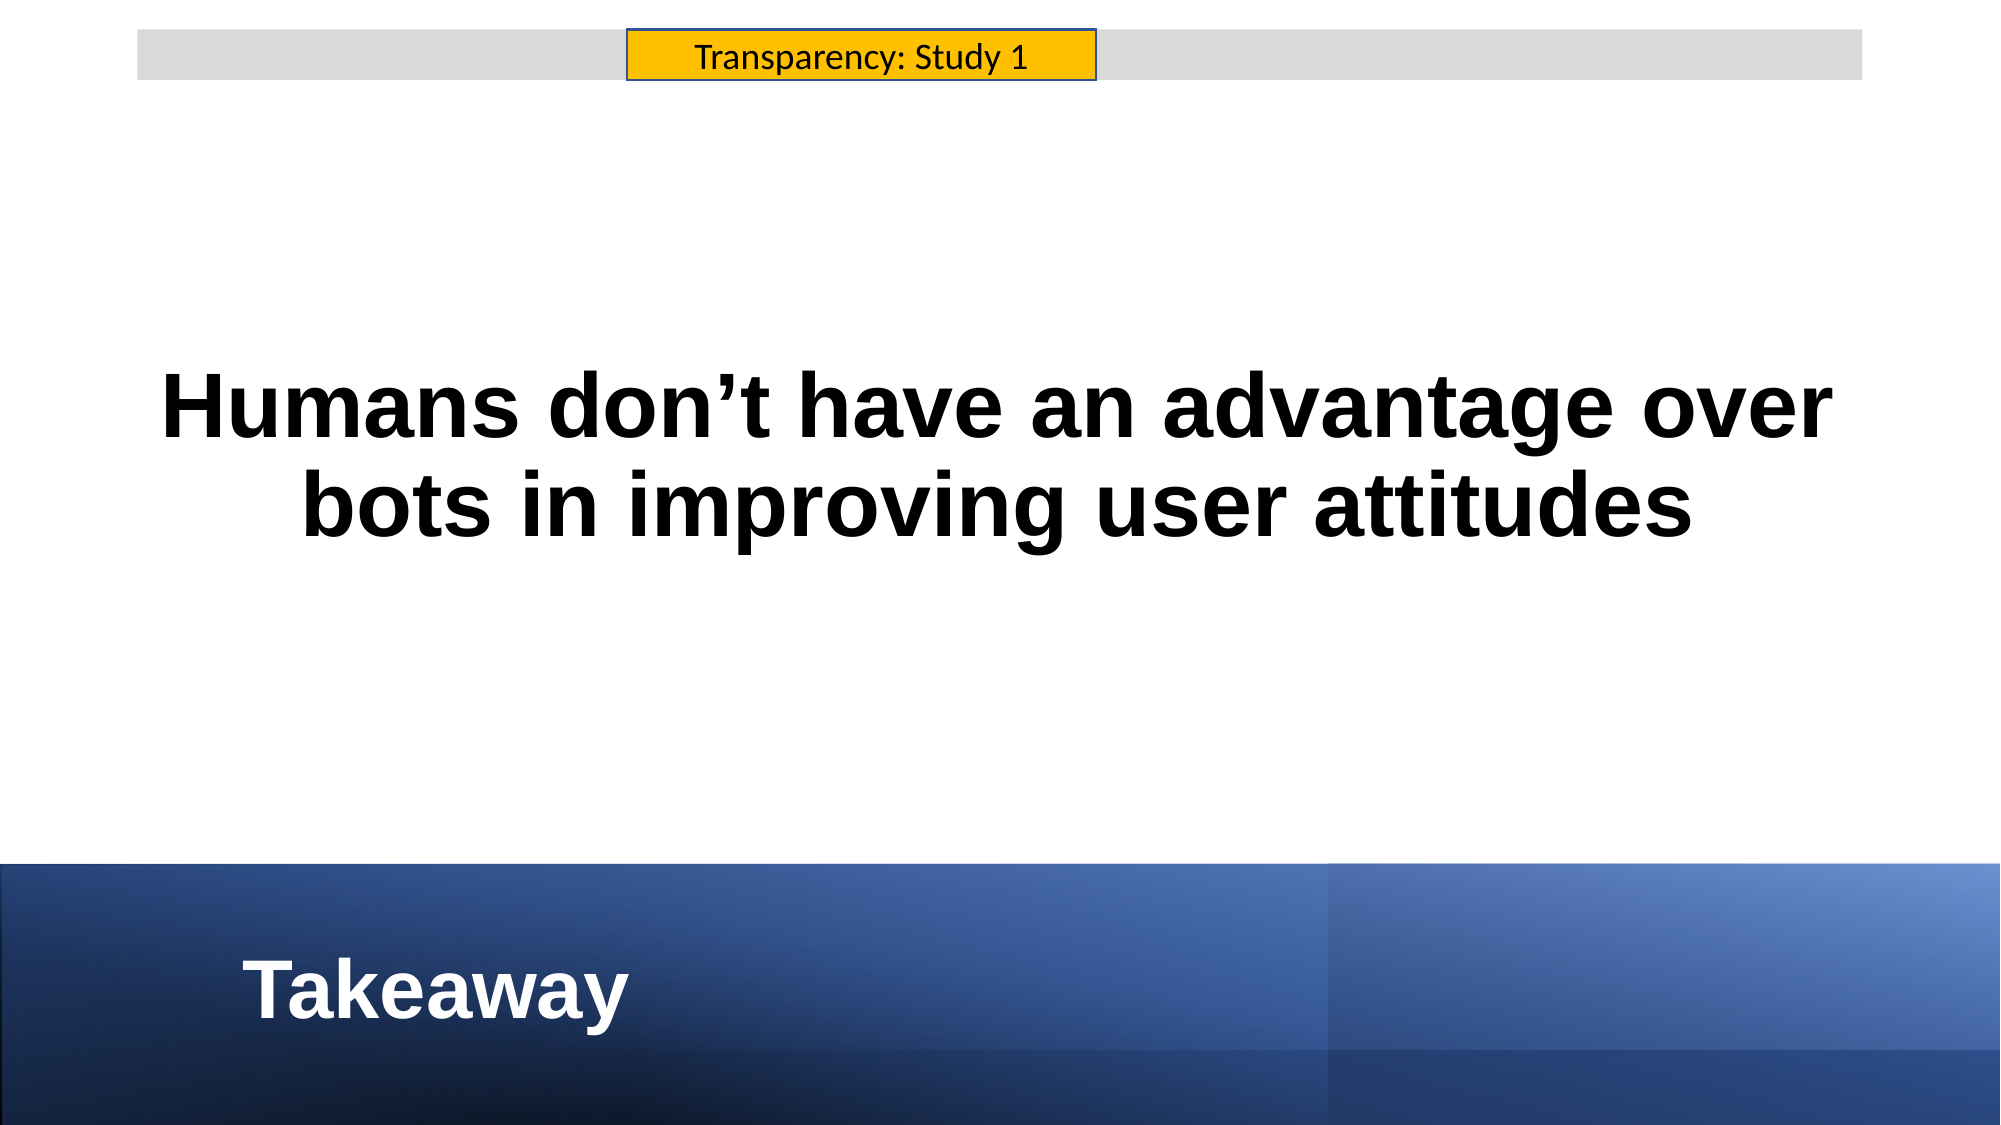

Transparency: Study 1
Humans don’t have an advantage over bots in improving user attitudes

# Takeaway